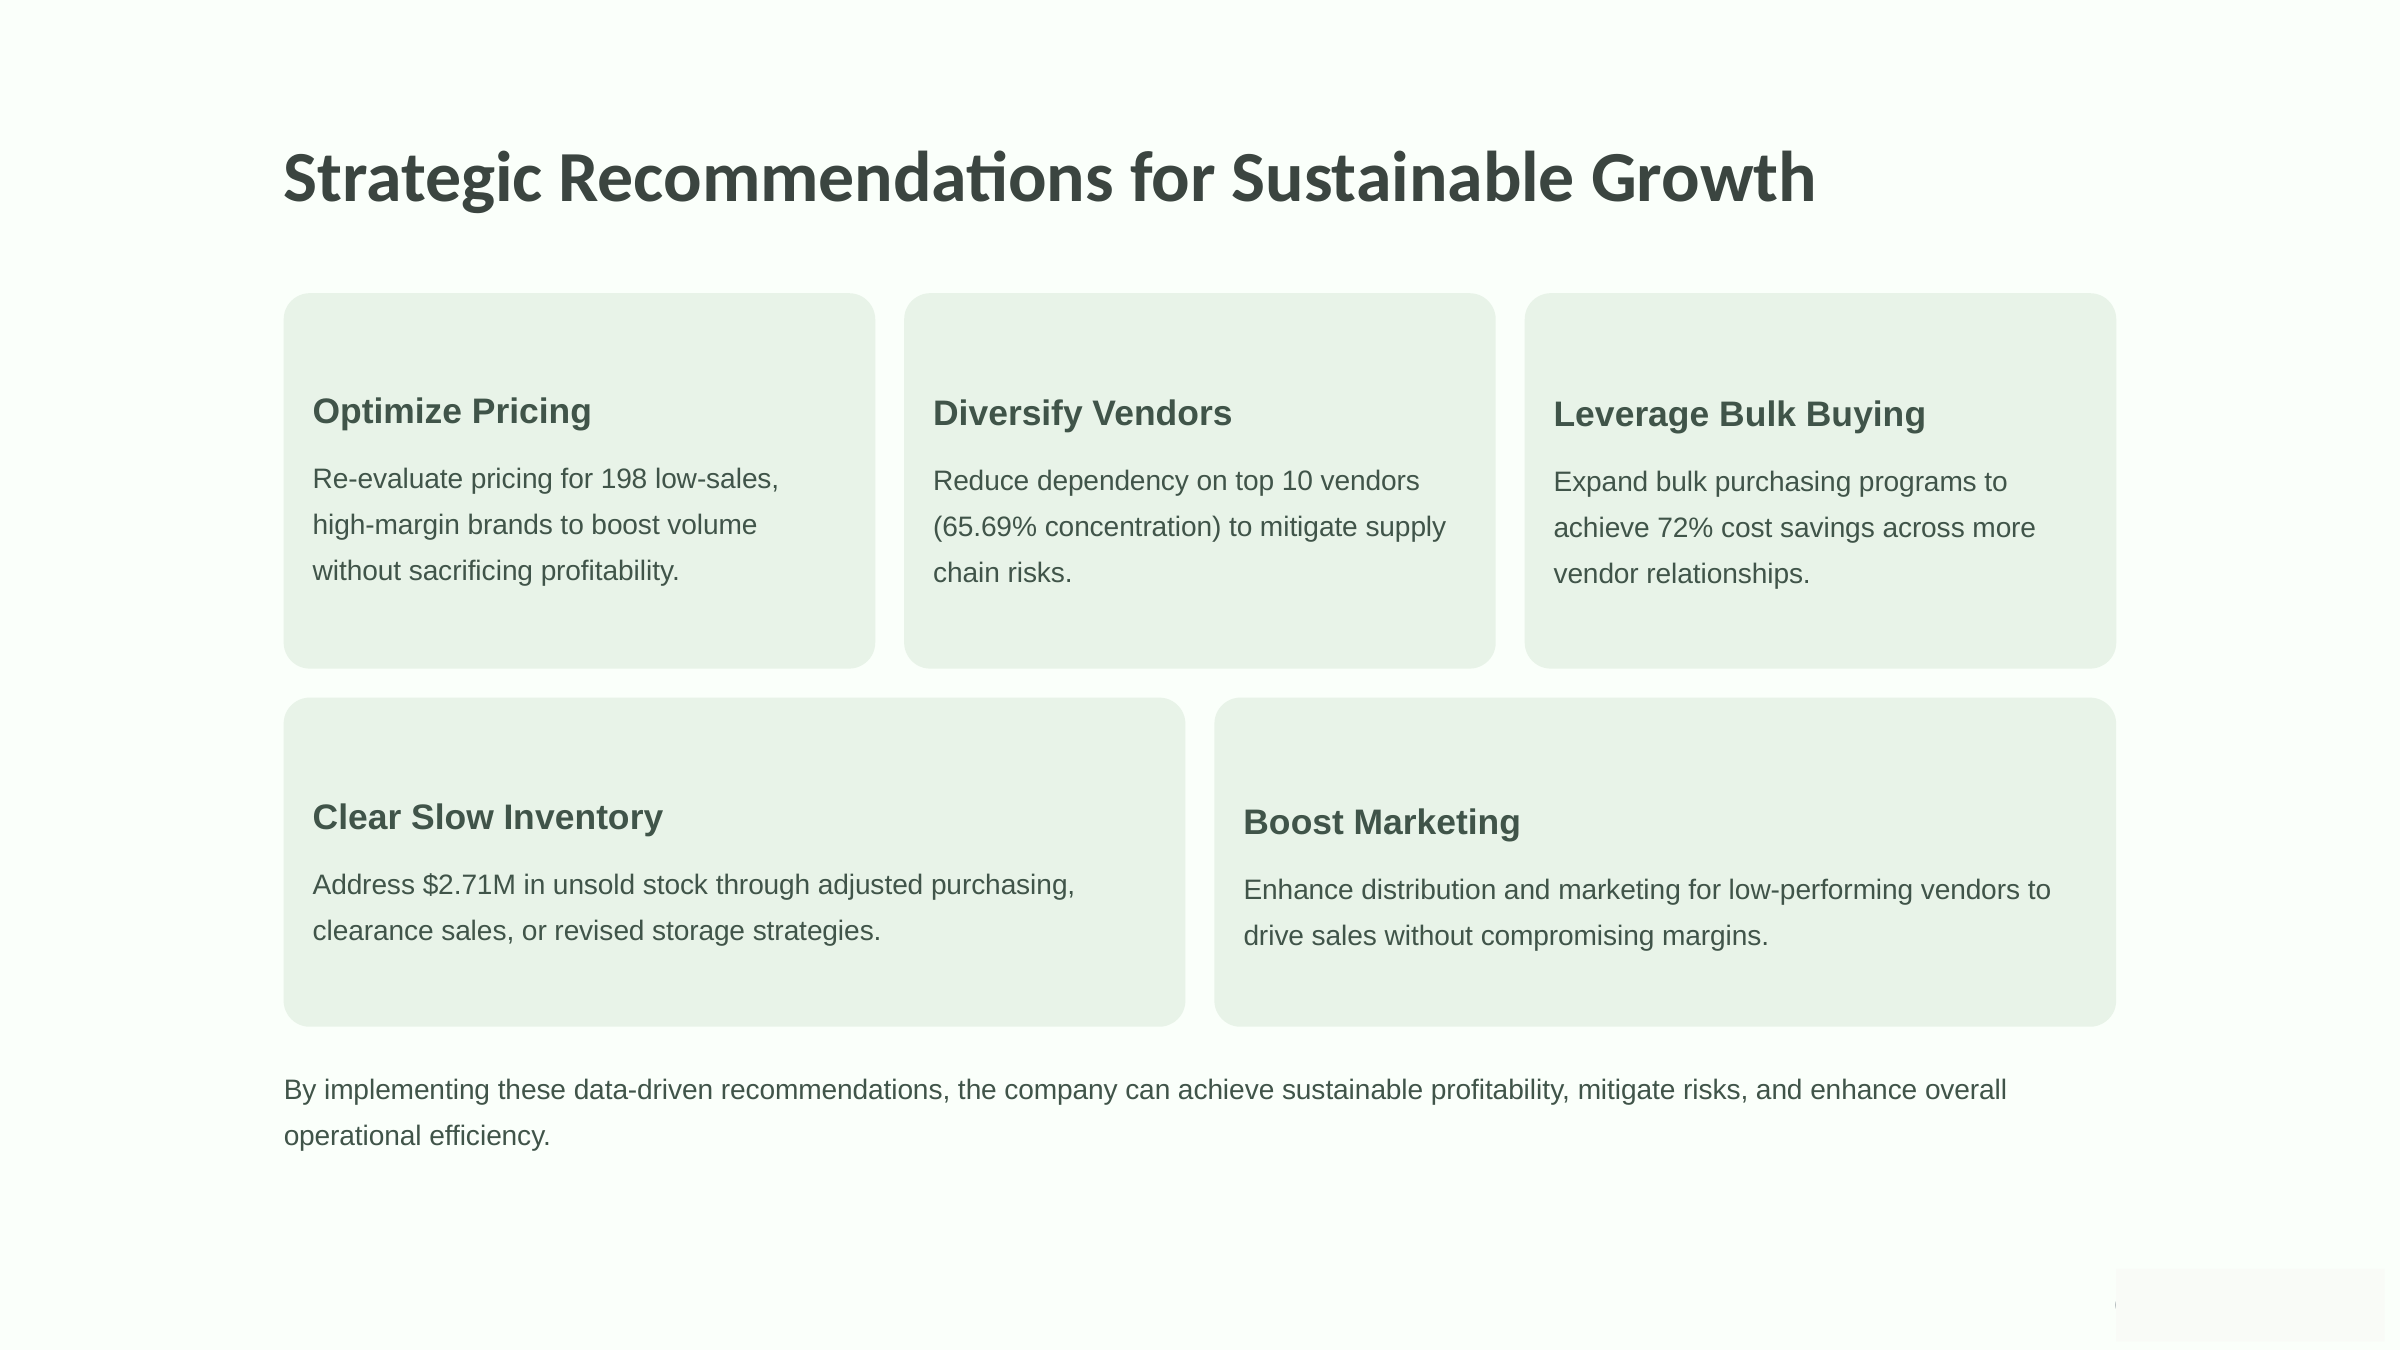

Strategic Recommendations for Sustainable Growth

Optimize Pricing
Diversify Vendors
Leverage Bulk Buying
Re-evaluate pricing for 198 low-sales, high-margin brands to boost volume without sacrificing profitability.
Reduce dependency on top 10 vendors (65.69% concentration) to mitigate supply chain risks.
Expand bulk purchasing programs to achieve 72% cost savings across more vendor relationships.

Clear Slow Inventory
Boost Marketing
Address $2.71M in unsold stock through adjusted purchasing, clearance sales, or revised storage strategies.
Enhance distribution and marketing for low-performing vendors to drive sales without compromising margins.
By implementing these data-driven recommendations, the company can achieve sustainable profitability, mitigate risks, and enhance overall operational efficiency.